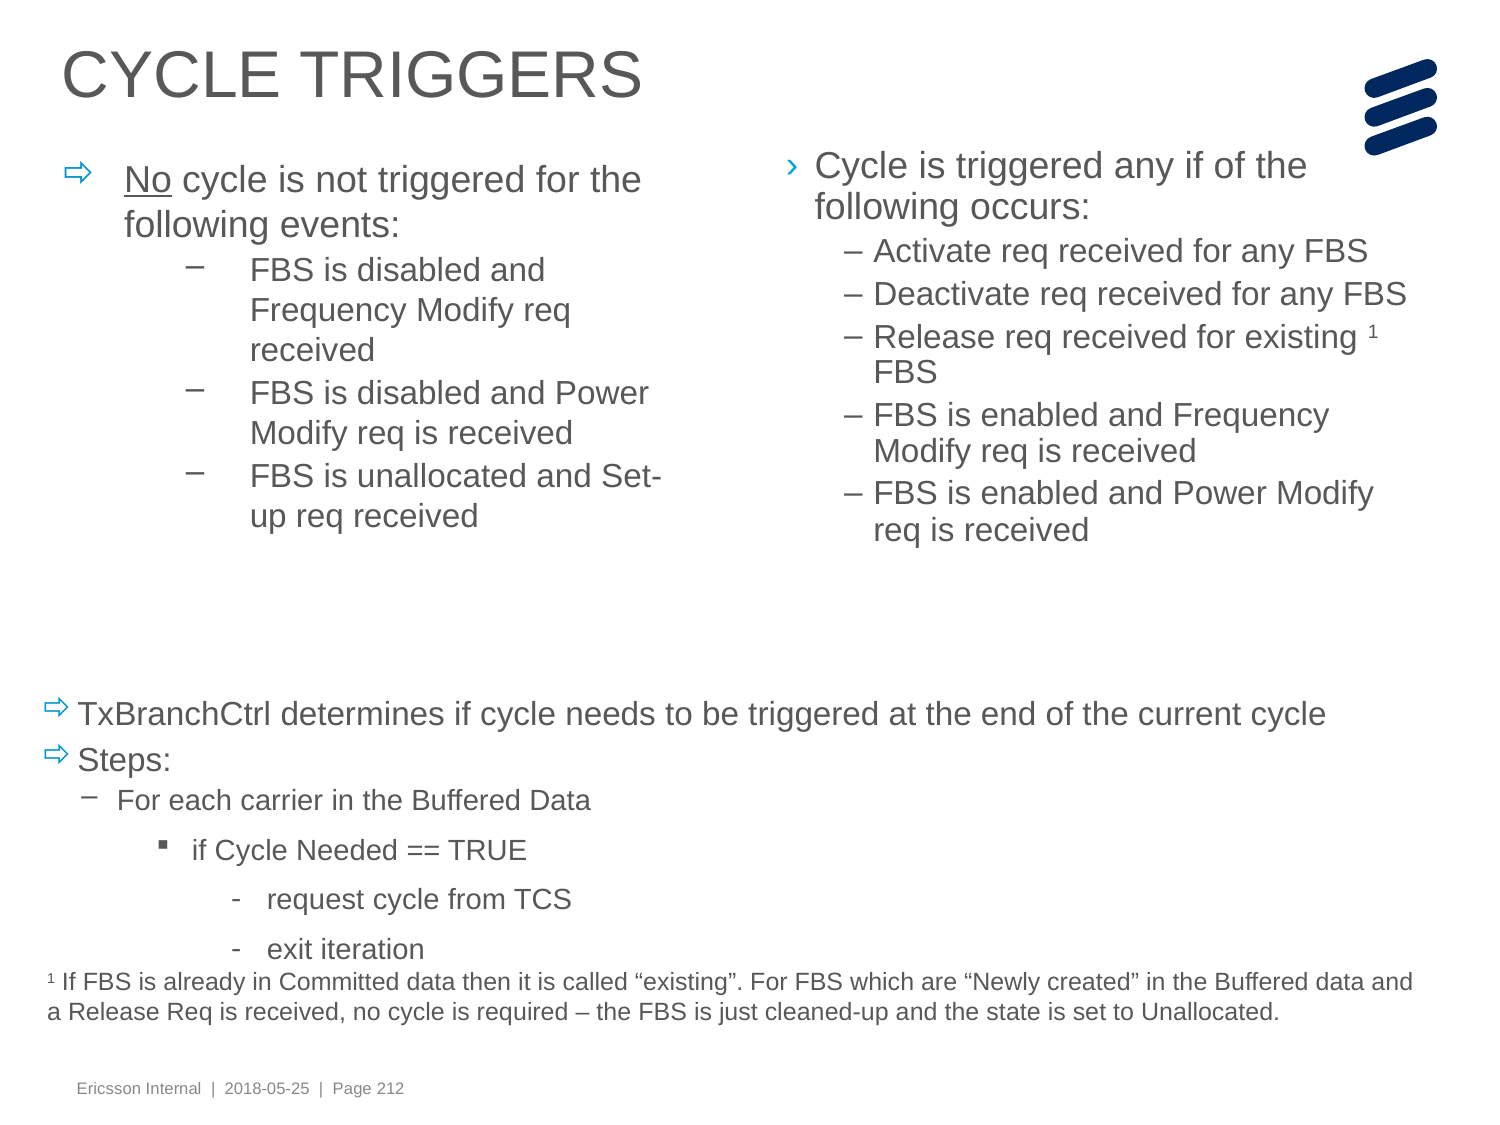

# CYCLE TRIGGERS

Cycle is triggered any if of the following occurs:
Activate req received for any FBS
Deactivate req received for any FBS
Release req received for existing 1 FBS
FBS is enabled and Frequency Modify req is received
FBS is enabled and Power Modify req is received

No cycle is not triggered for the following events:
FBS is disabled and Frequency Modify req received
FBS is disabled and Power Modify req is received
FBS is unallocated and Set-up req received

TxBranchCtrl determines if cycle needs to be triggered at the end of the current cycle
Steps:
For each carrier in the Buffered Data
if Cycle Needed == TRUE
request cycle from TCS
exit iteration
1 If FBS is already in Committed data then it is called “existing”. For FBS which are “Newly created” in the Buffered data and a Release Req is received, no cycle is required – the FBS is just cleaned-up and the state is set to Unallocated.